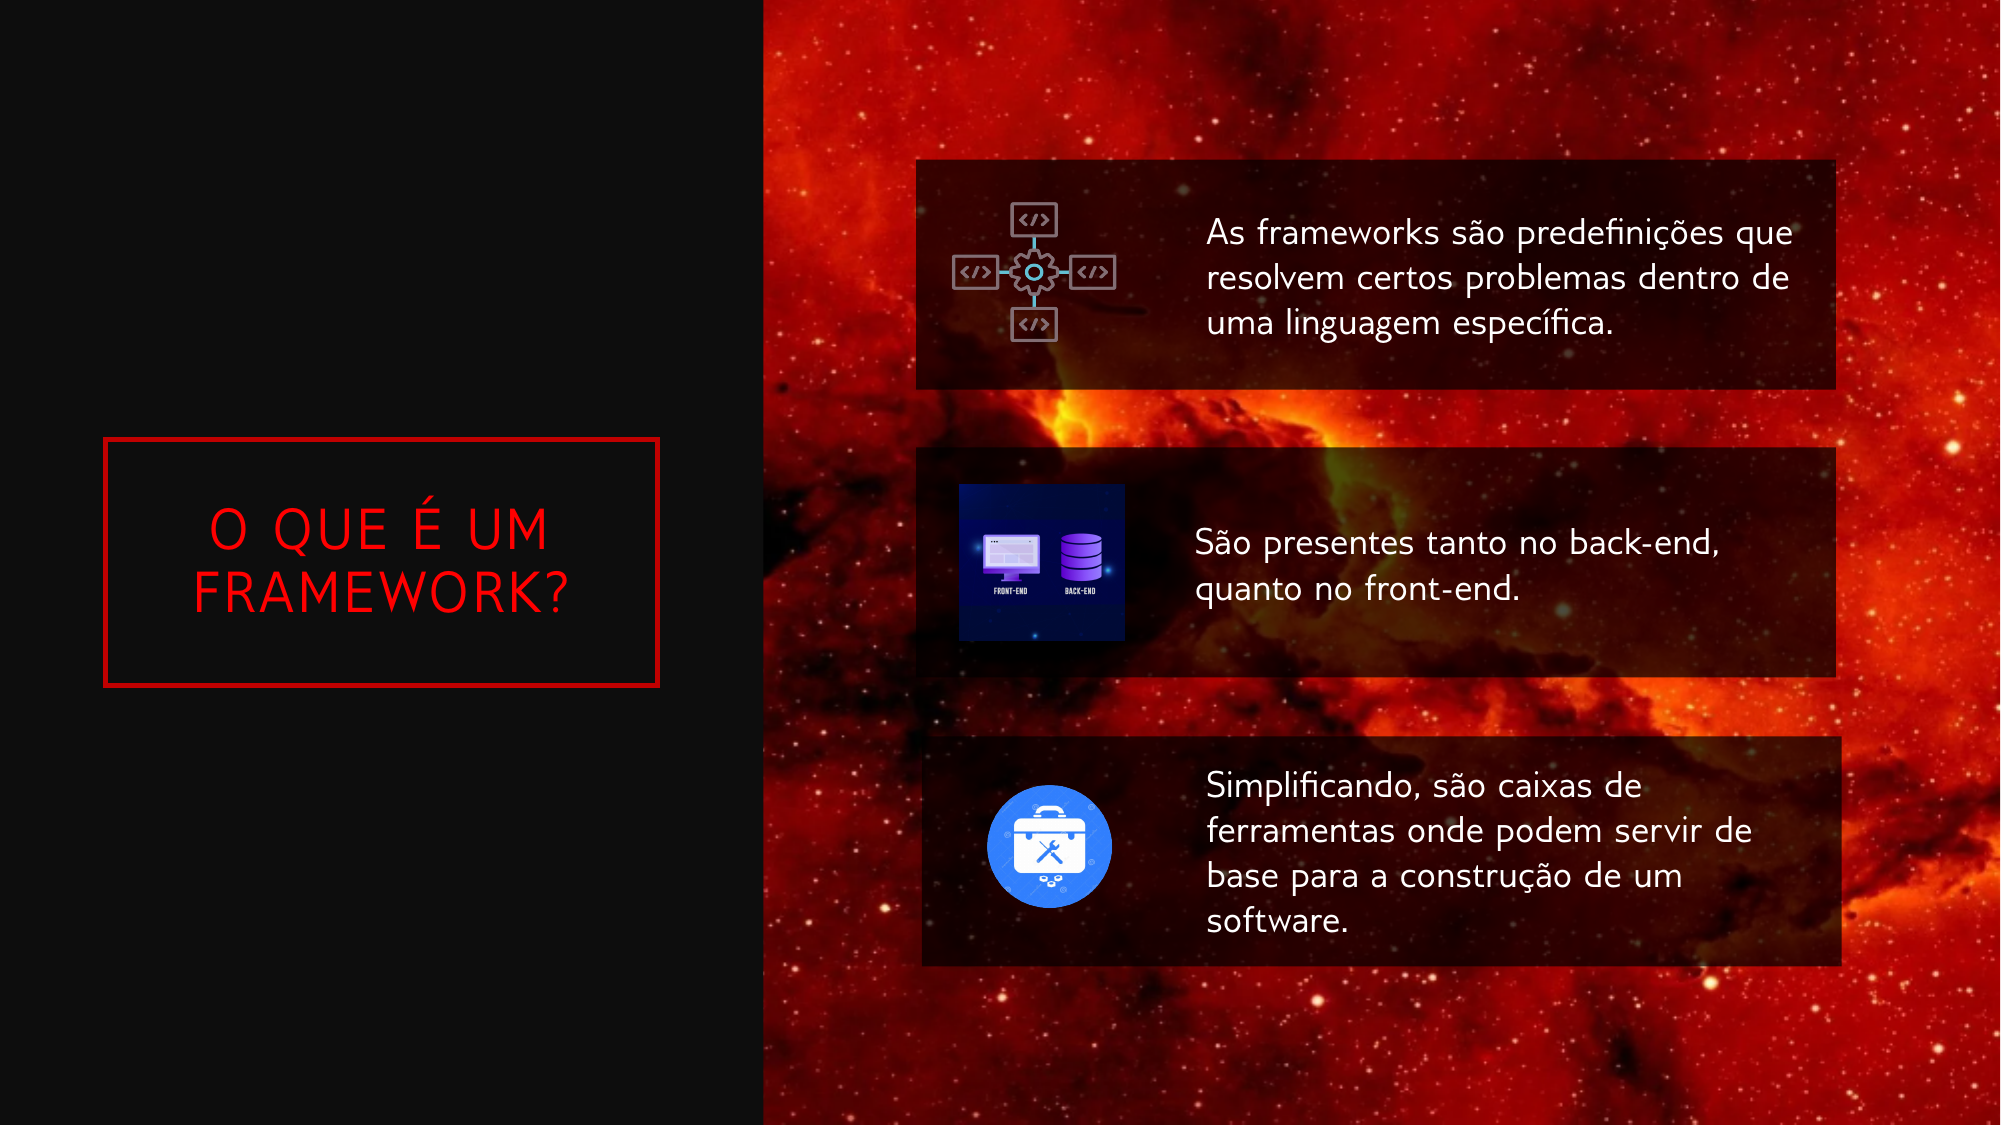

As frameworks são predefinições que resolvem certos problemas dentro de uma linguagem específica.
São presentes tanto no back-end, quanto no front-end.
Simplificando, são caixas de ferramentas onde podem servir de base para a construção de um software.
# O que é um framework?